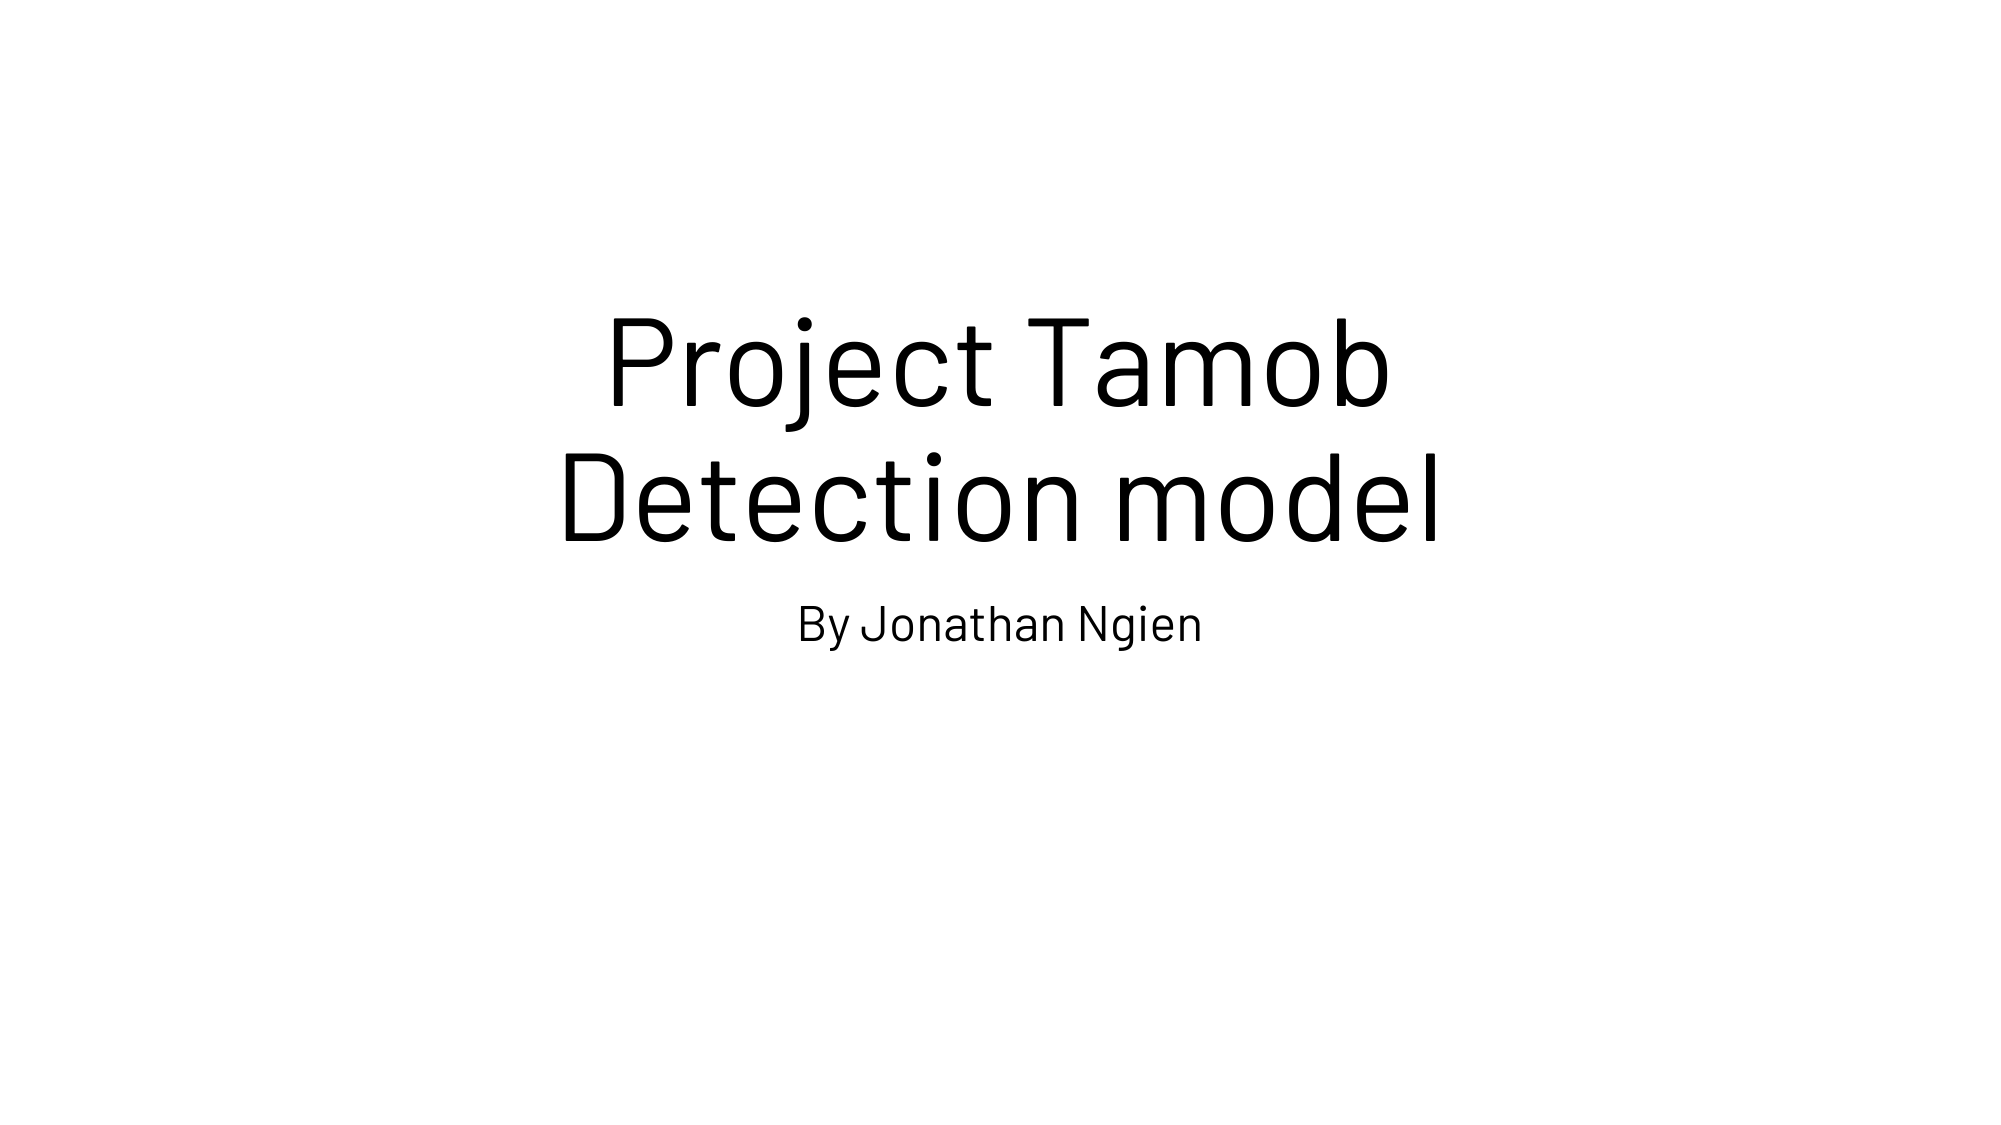

# Project Tamob Detection model
By Jonathan Ngien